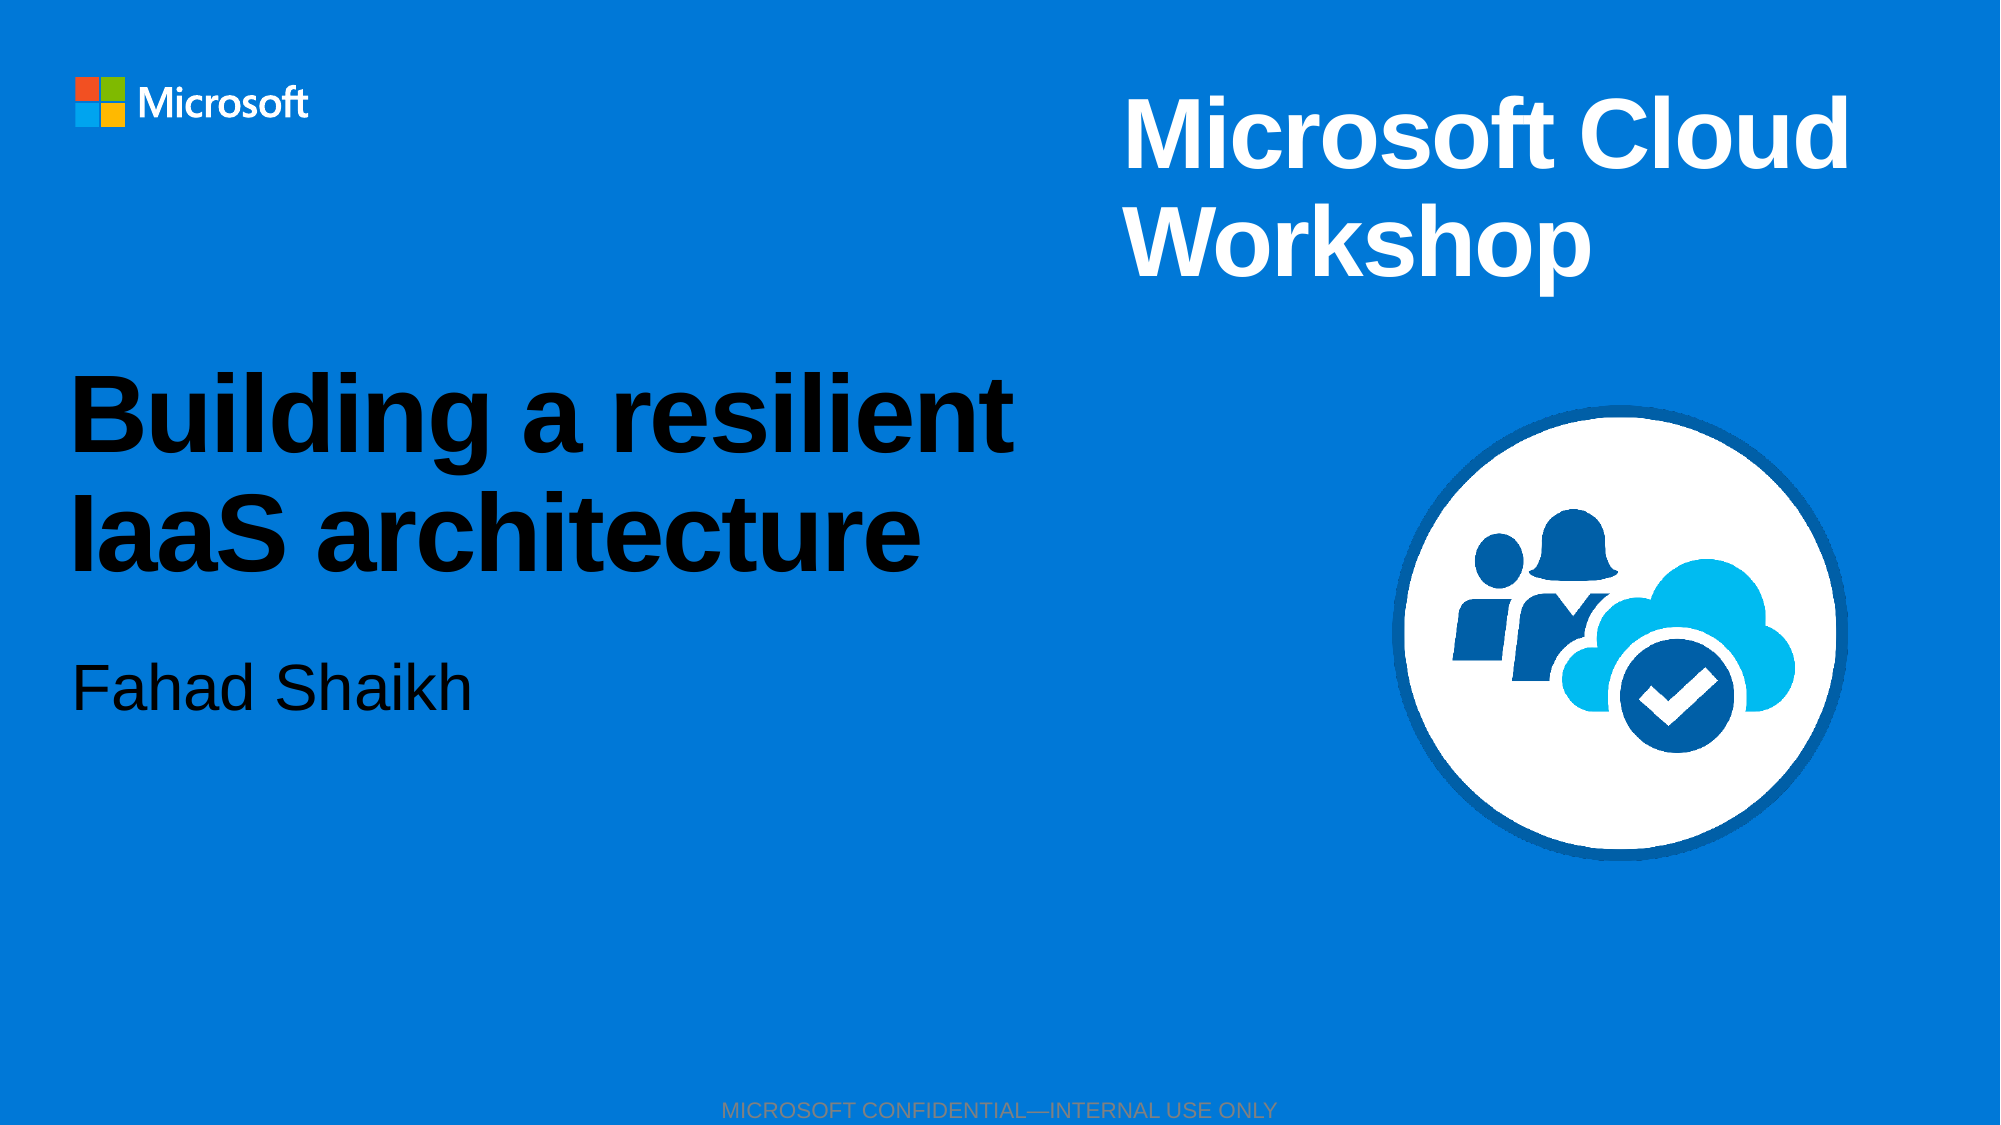

# Building a resilient IaaS architecture
Fahad Shaikh